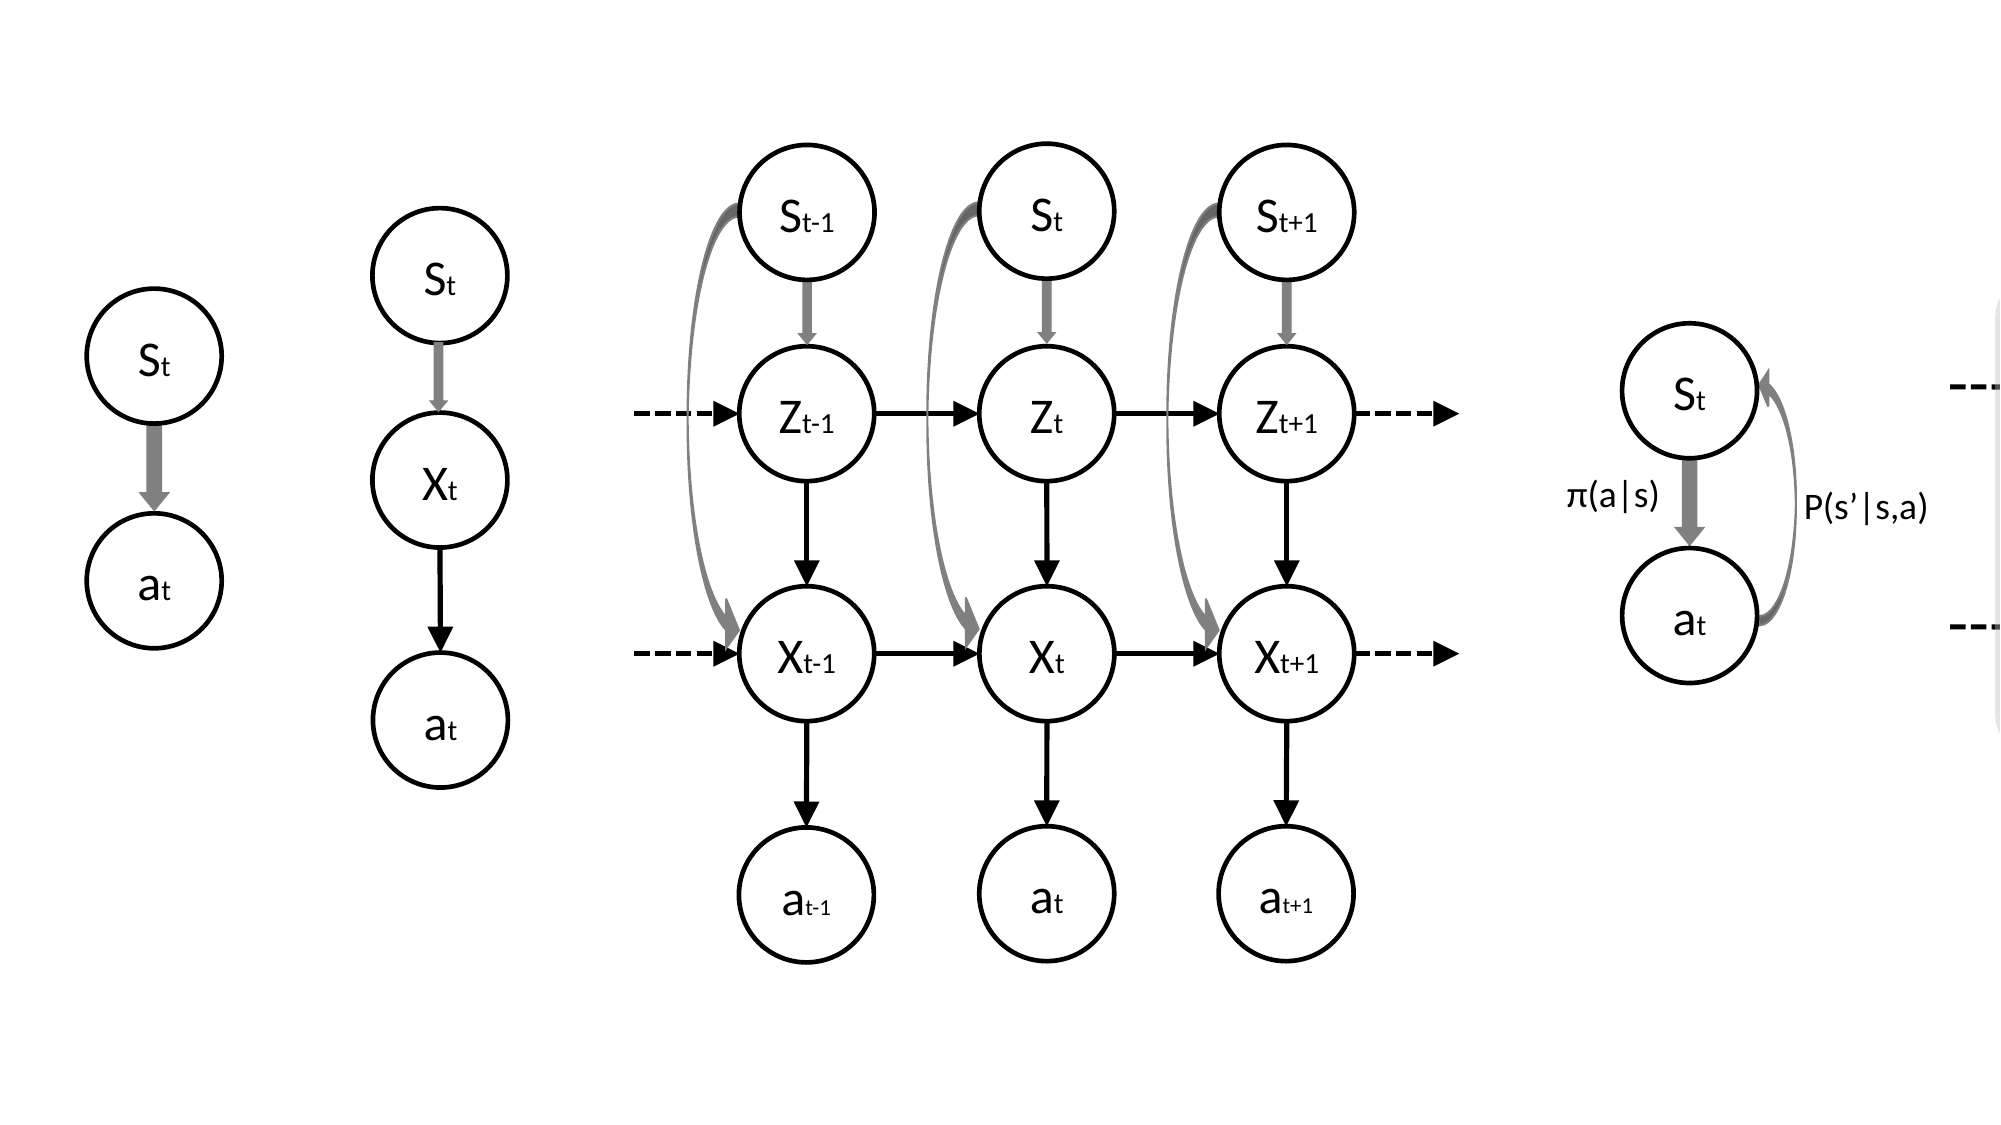

St
St
St-1
St+1

St

St
Zt
St

Zt-1
Zt
Zt+1

Xt

π(a|s)
P(s’|s,a)
at
at
Xt
Xt-1
Xt
Xt+1
at
θt
at
at+1
at-1